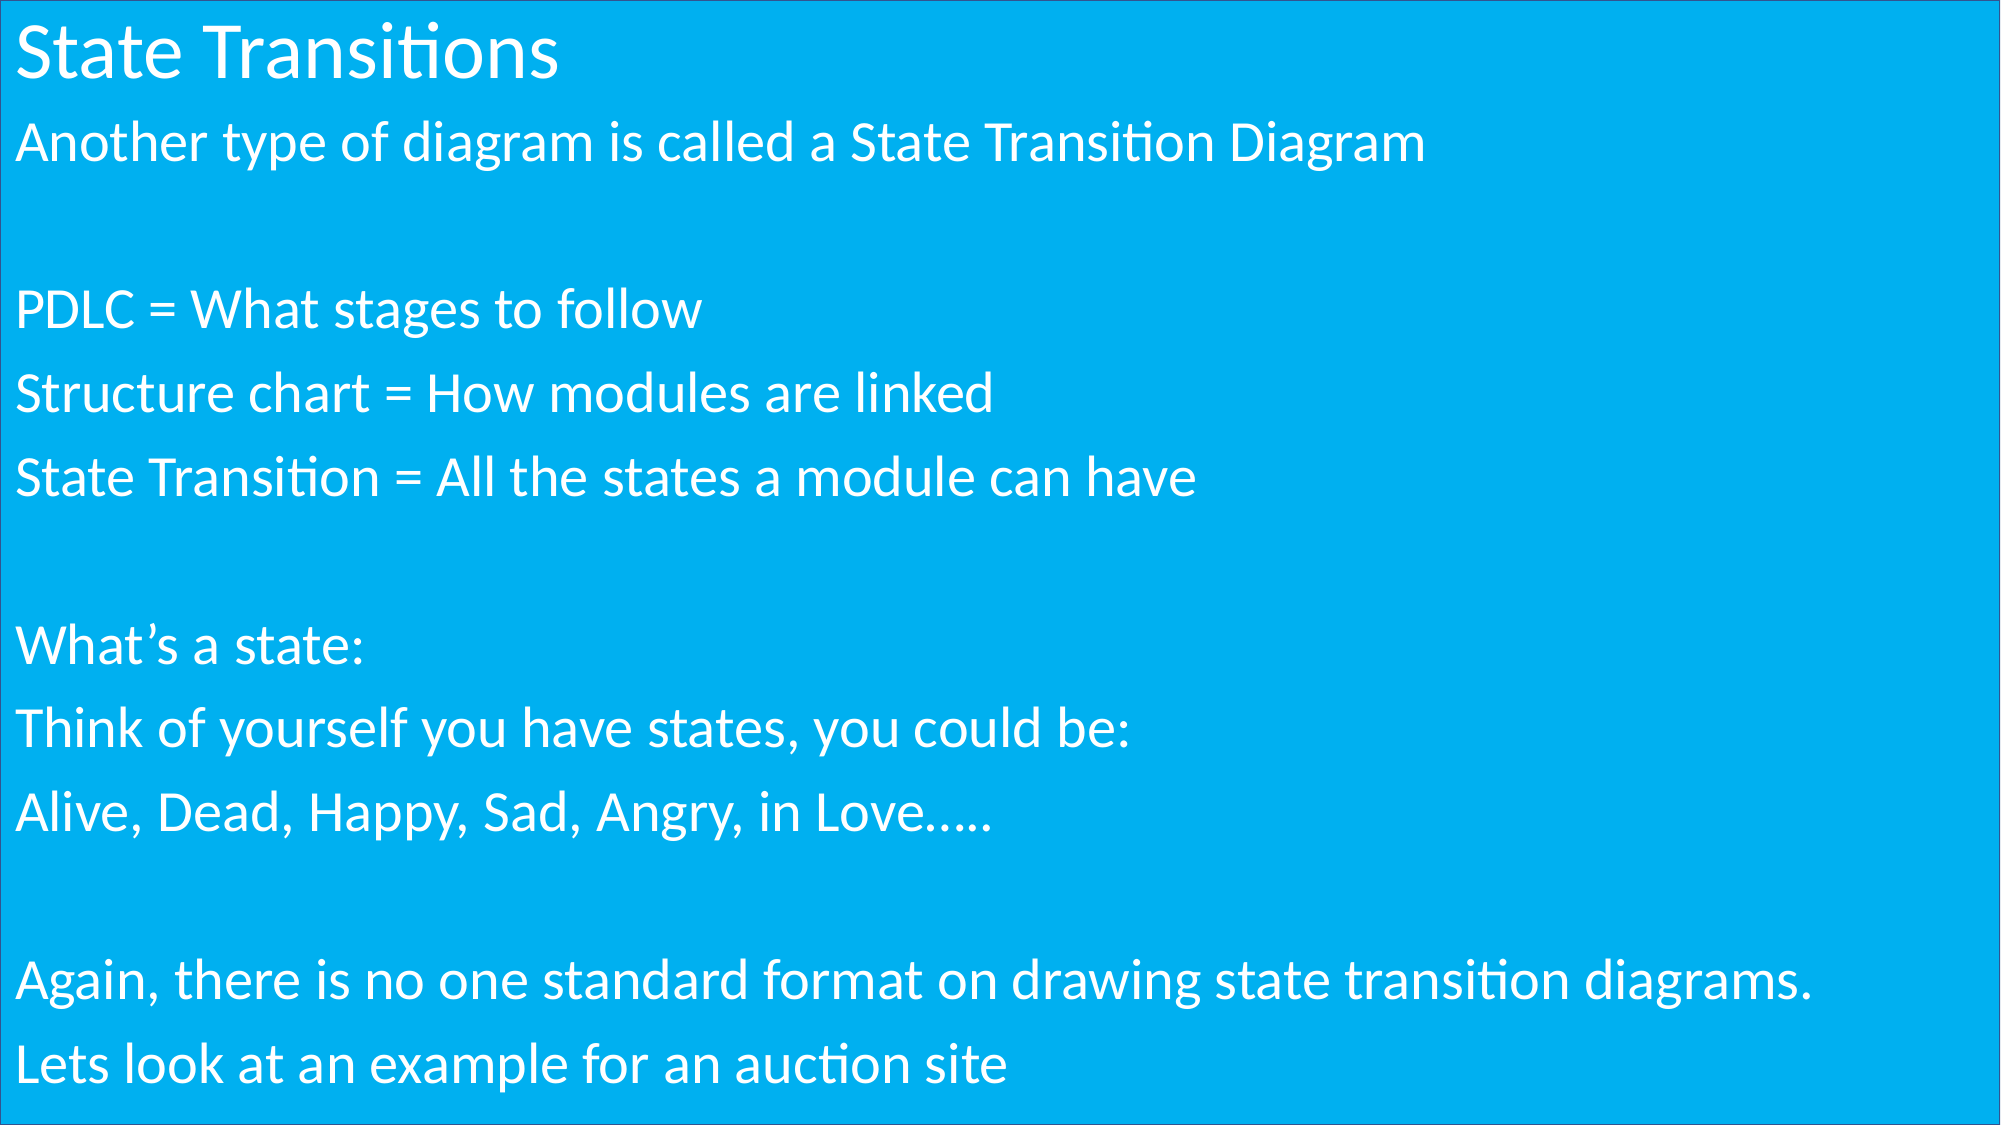

# State Transitions
Another type of diagram is called a State Transition Diagram

PDLC = What stages to follow
Structure chart = How modules are linked
State Transition = All the states a module can have

What’s a state:
Think of yourself you have states, you could be:
Alive, Dead, Happy, Sad, Angry, in Love…..

Again, there is no one standard format on drawing state transition diagrams.
Lets look at an example for an auction site